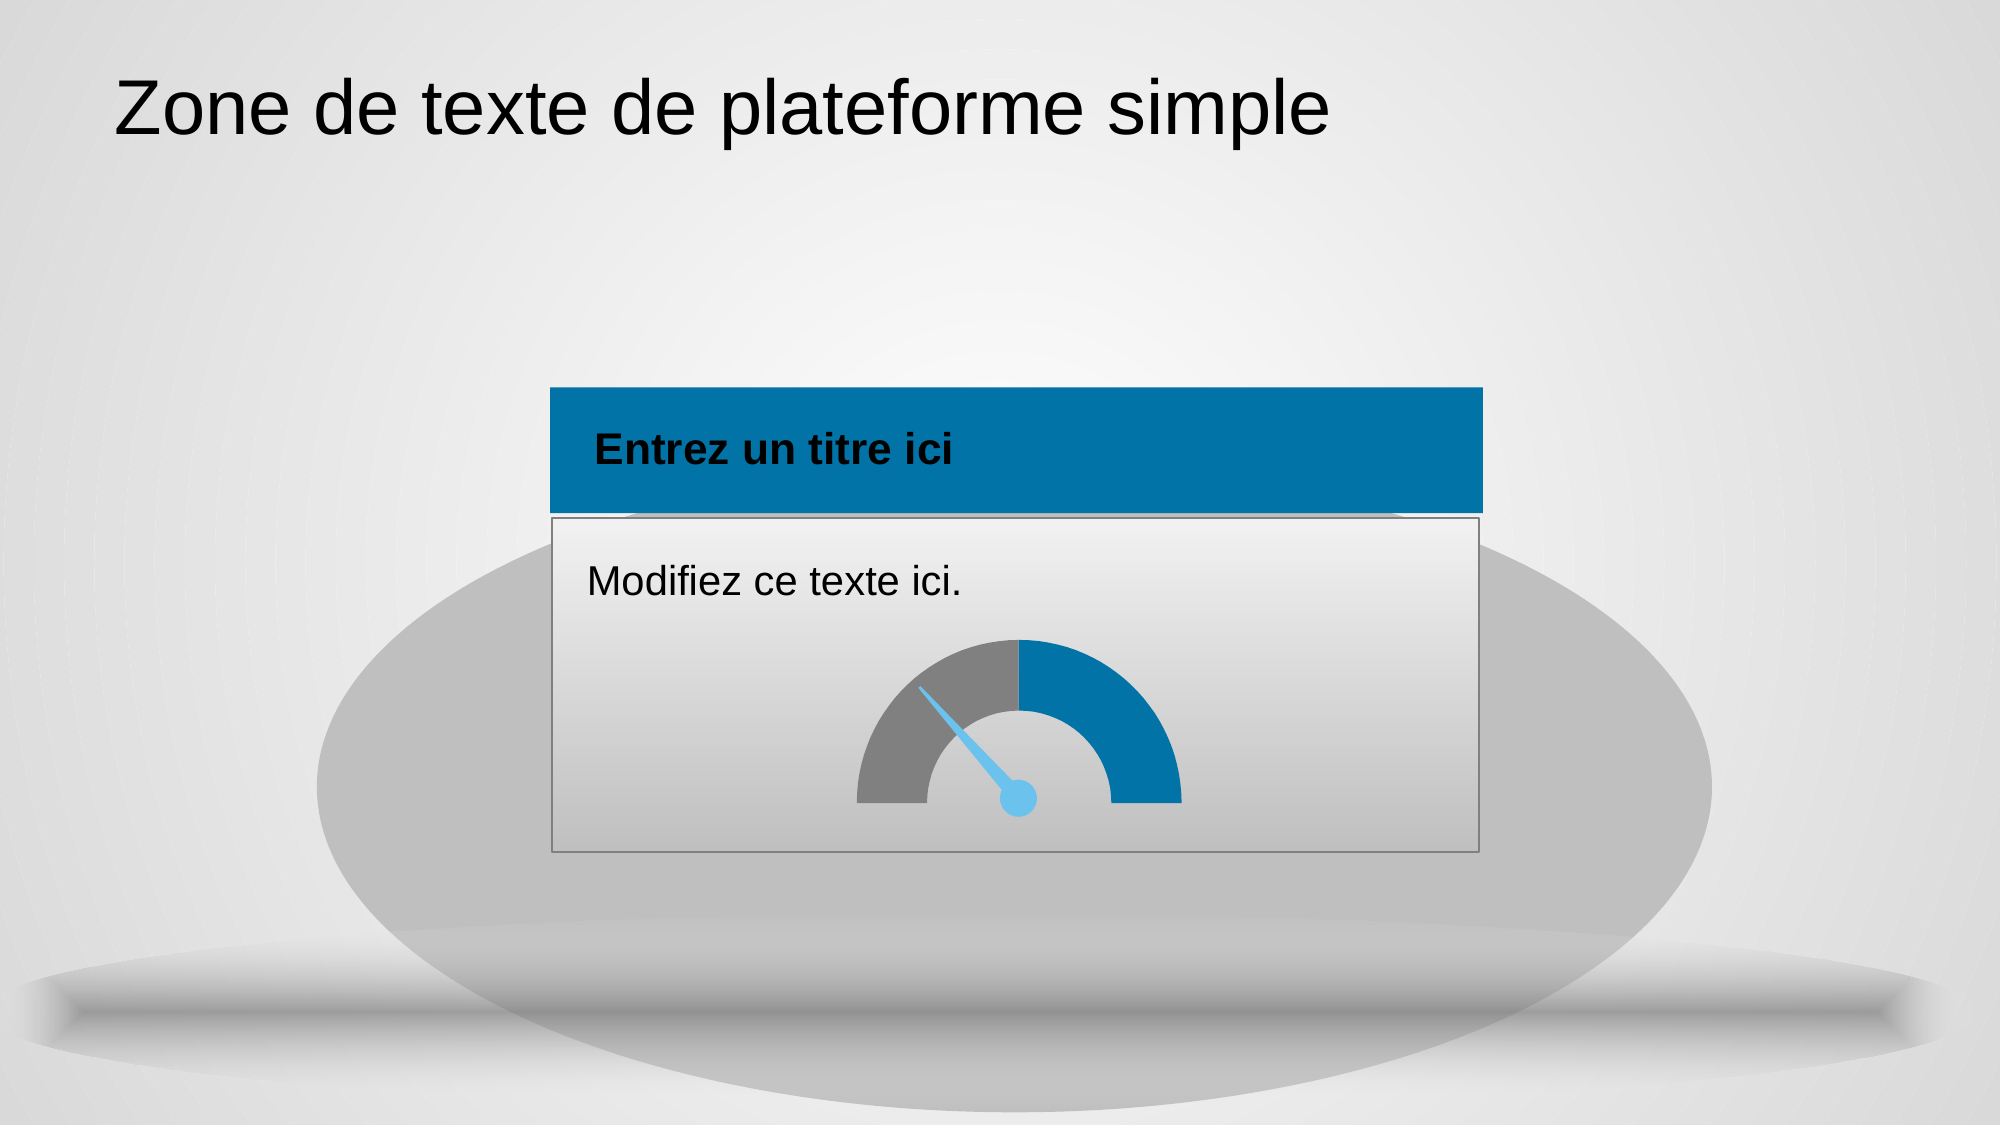

# Zone de texte de plateforme simple

Entrez un titre ici

Modifiez ce texte ici.